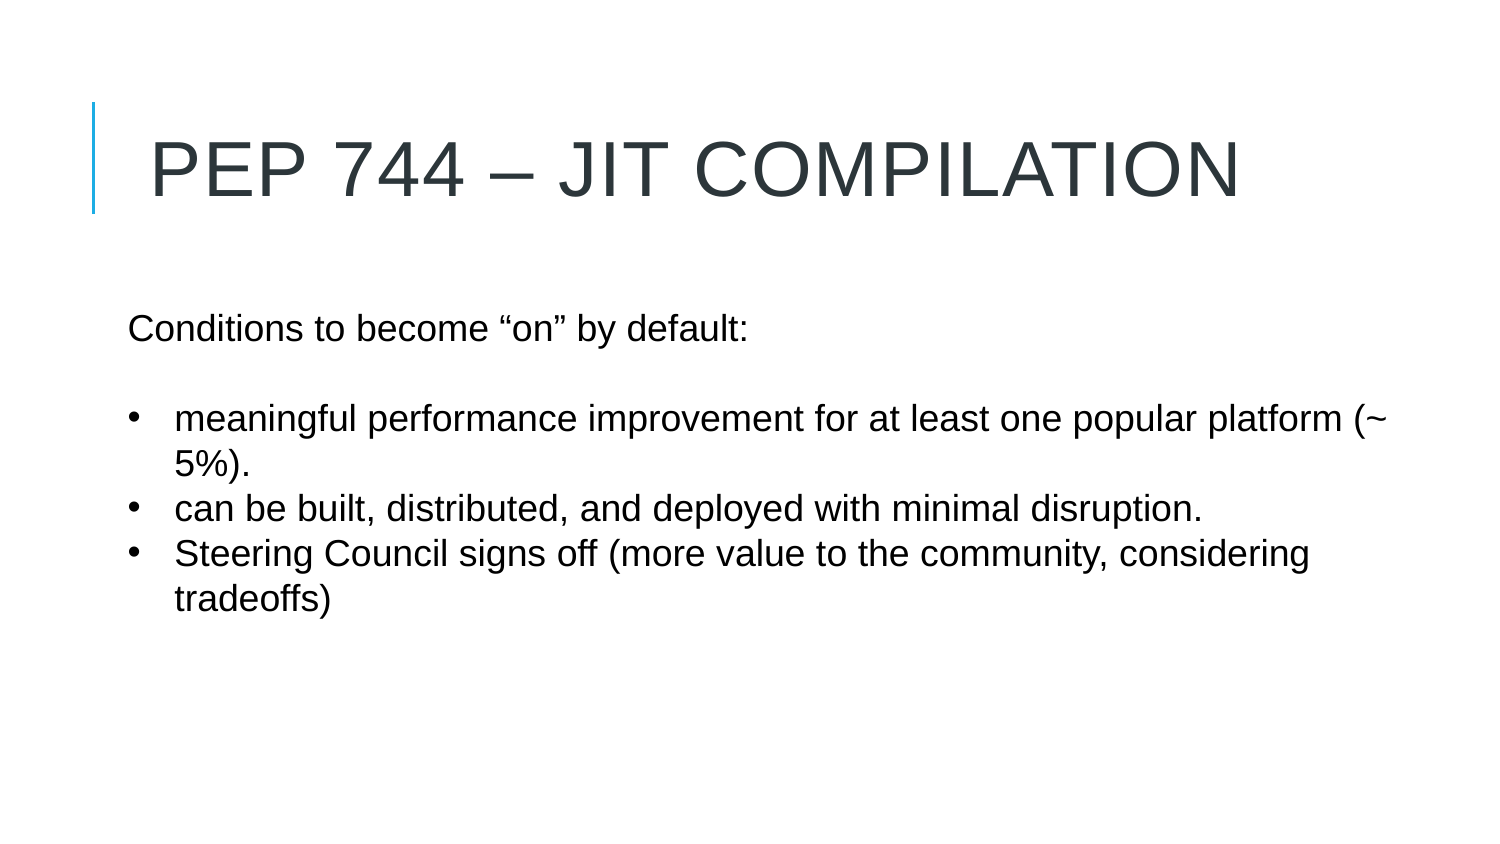

20
# PEP 744 – JIT Compilation
Conditions to become “on” by default:

meaningful performance improvement for at least one popular platform (~ 5%).
can be built, distributed, and deployed with minimal disruption.
Steering Council signs off (more value to the community, considering tradeoffs)